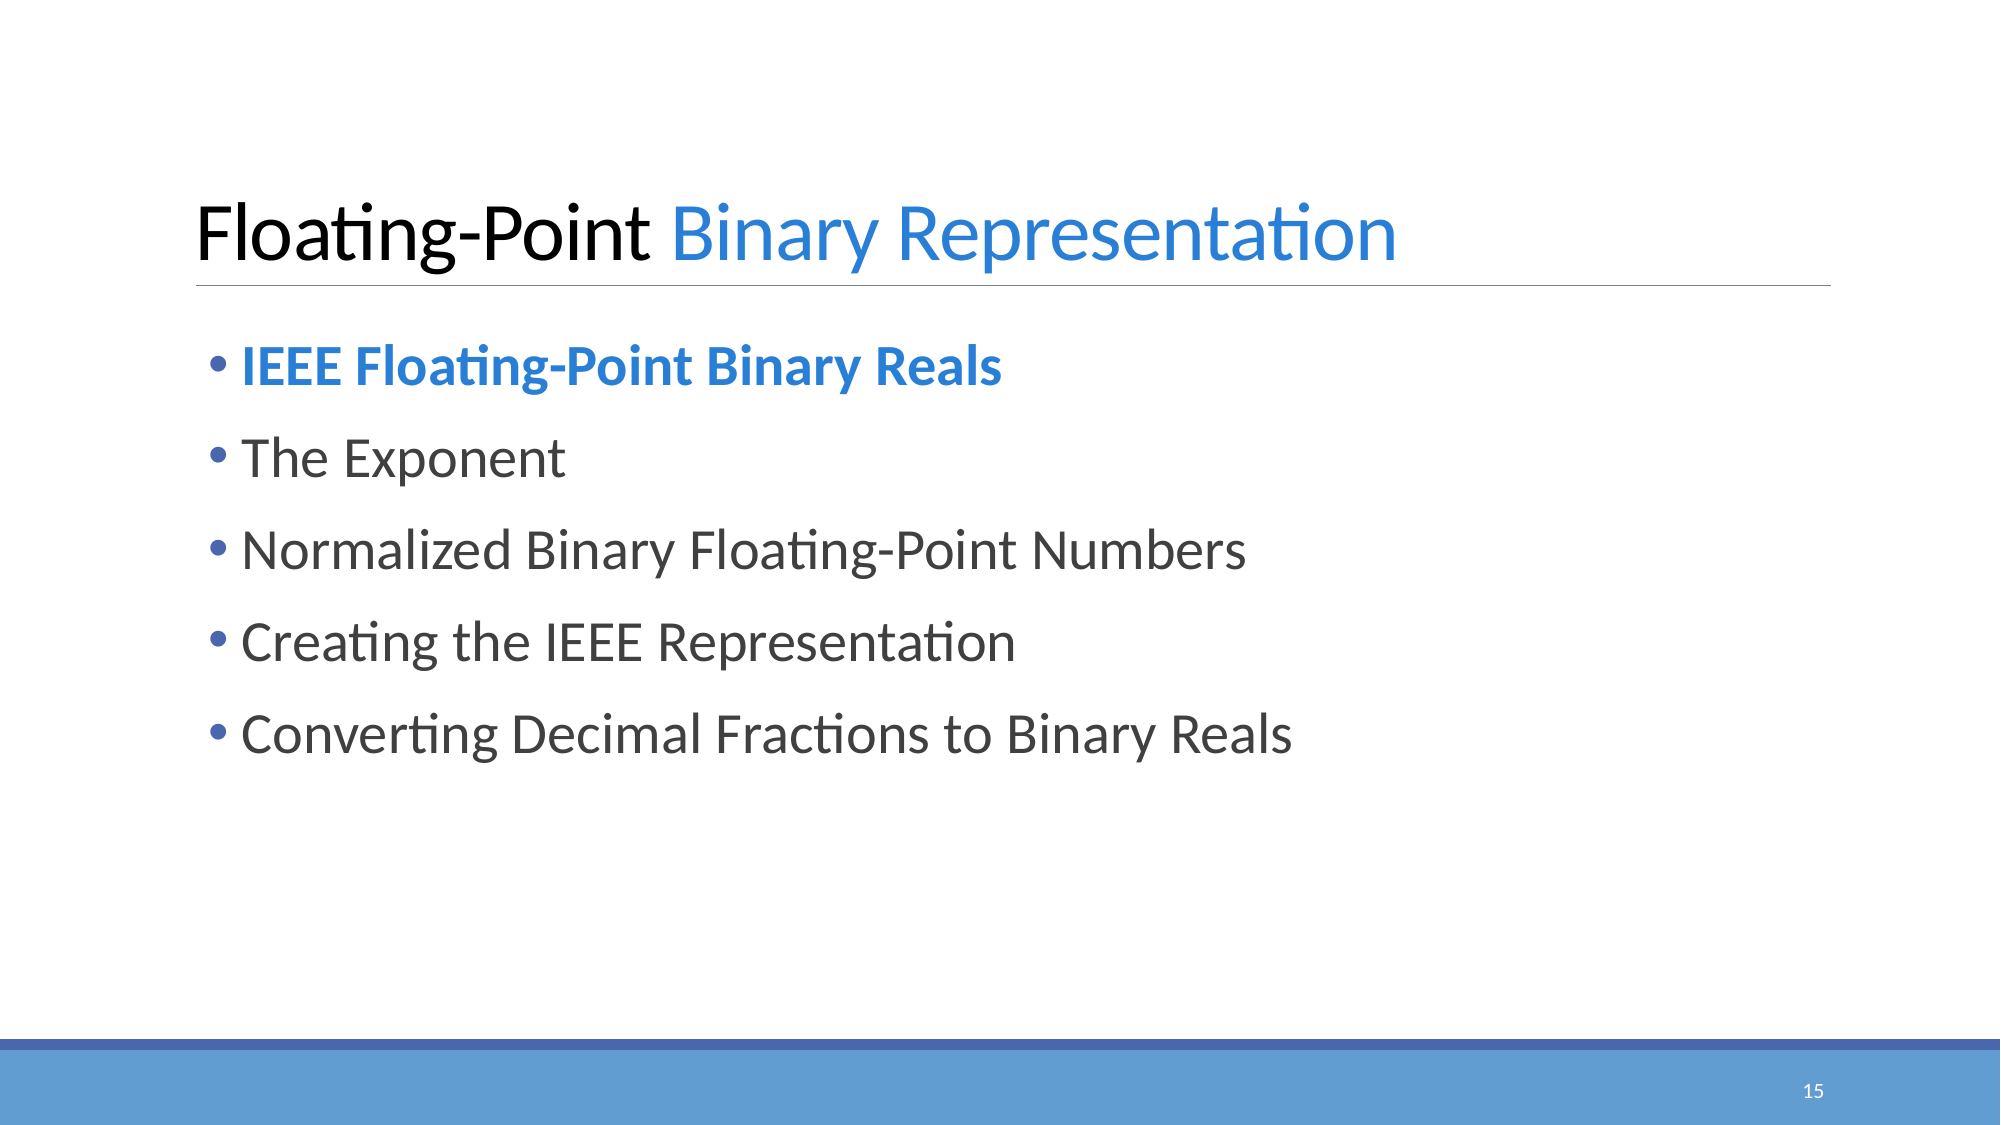

# Floating-Point Binary Representation
 IEEE Floating-Point Binary Reals
 The Exponent
 Normalized Binary Floating-Point Numbers
 Creating the IEEE Representation
 Converting Decimal Fractions to Binary Reals
15